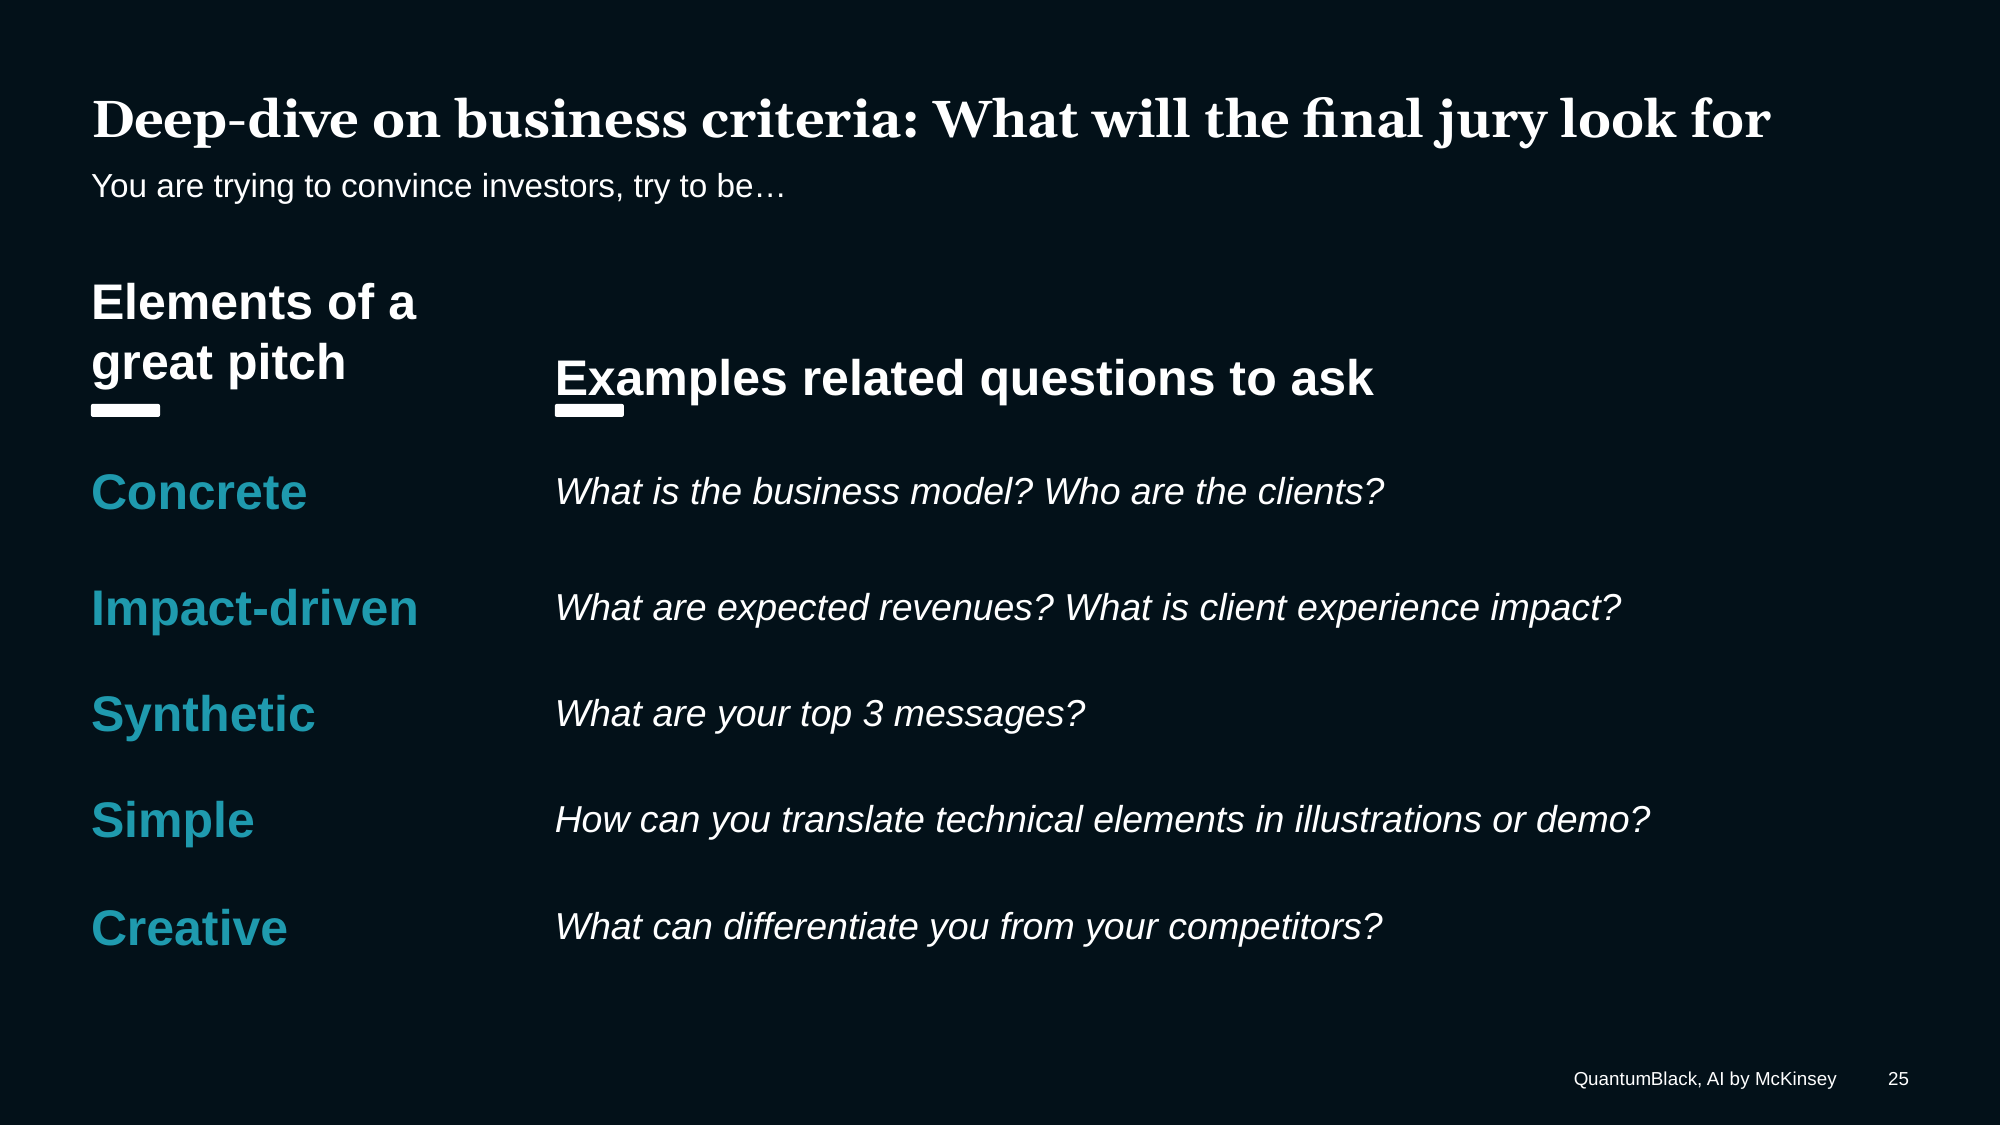

Axel
# Deep-dive on business criteria: What will the final jury look for
You are trying to convince investors, try to be…
Elements of a great pitch
Examples related questions to ask

Concrete
What is the business model? Who are the clients?
Impact-driven
What are expected revenues? What is client experience impact?
Synthetic
What are your top 3 messages?
Simple
How can you translate technical elements in illustrations or demo?
Creative
What can differentiate you from your competitors?